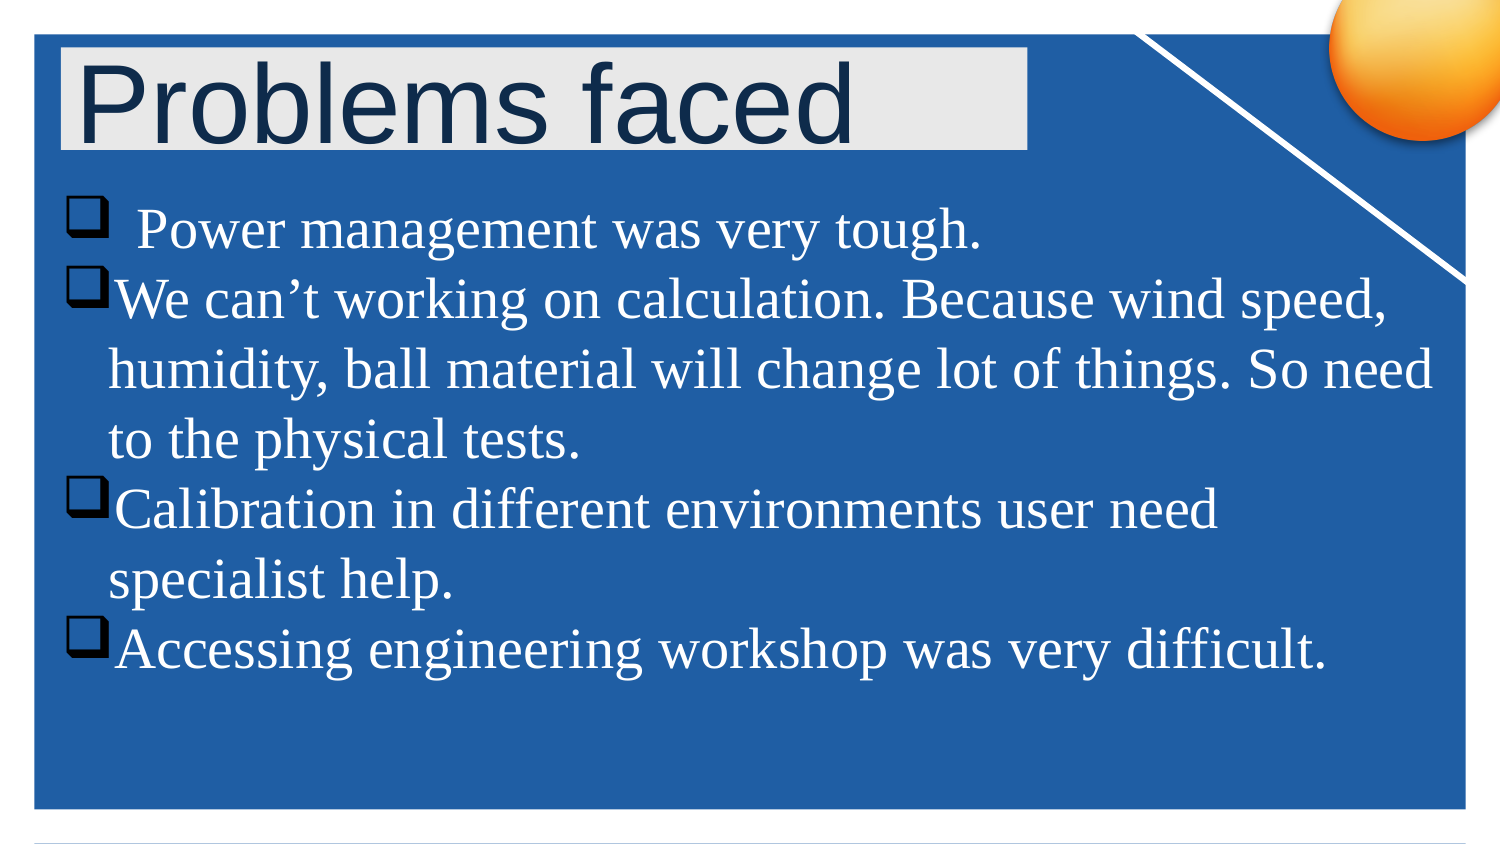

# Problems faced
Power management was very tough.
We can’t working on calculation. Because wind speed, humidity, ball material will change lot of things. So need to the physical tests.
Calibration in different environments user need specialist help.
Accessing engineering workshop was very difficult.